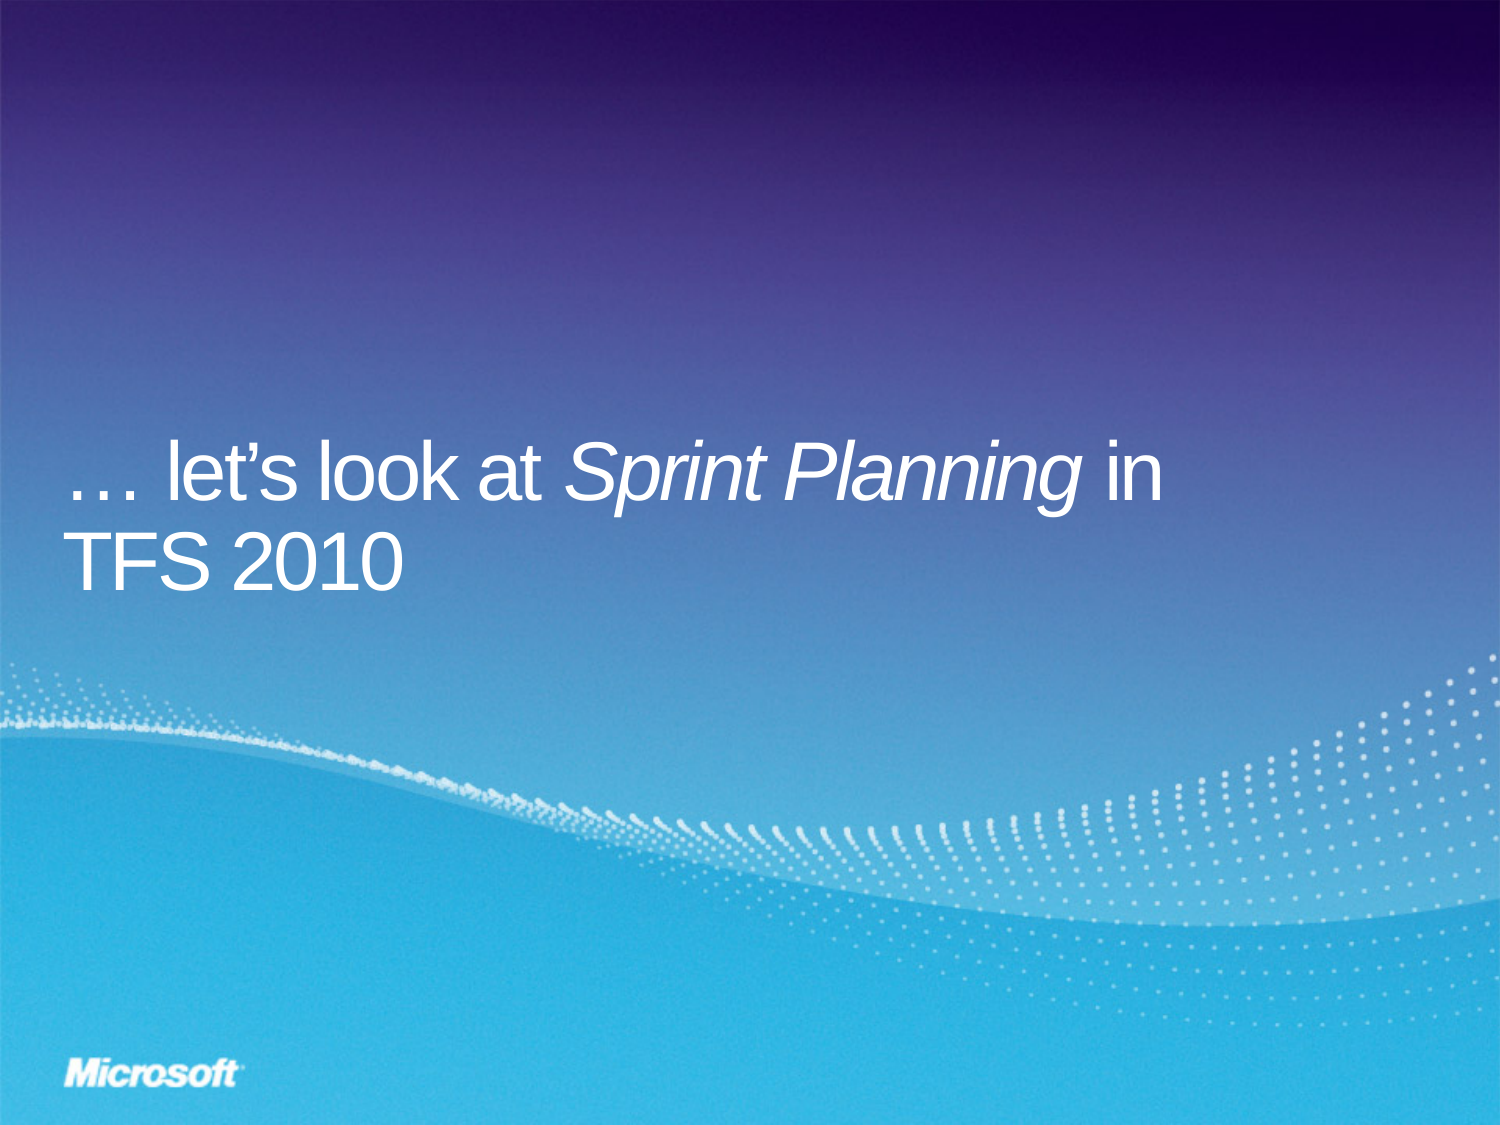

# … let’s look at Sprint Planning in TFS 2010